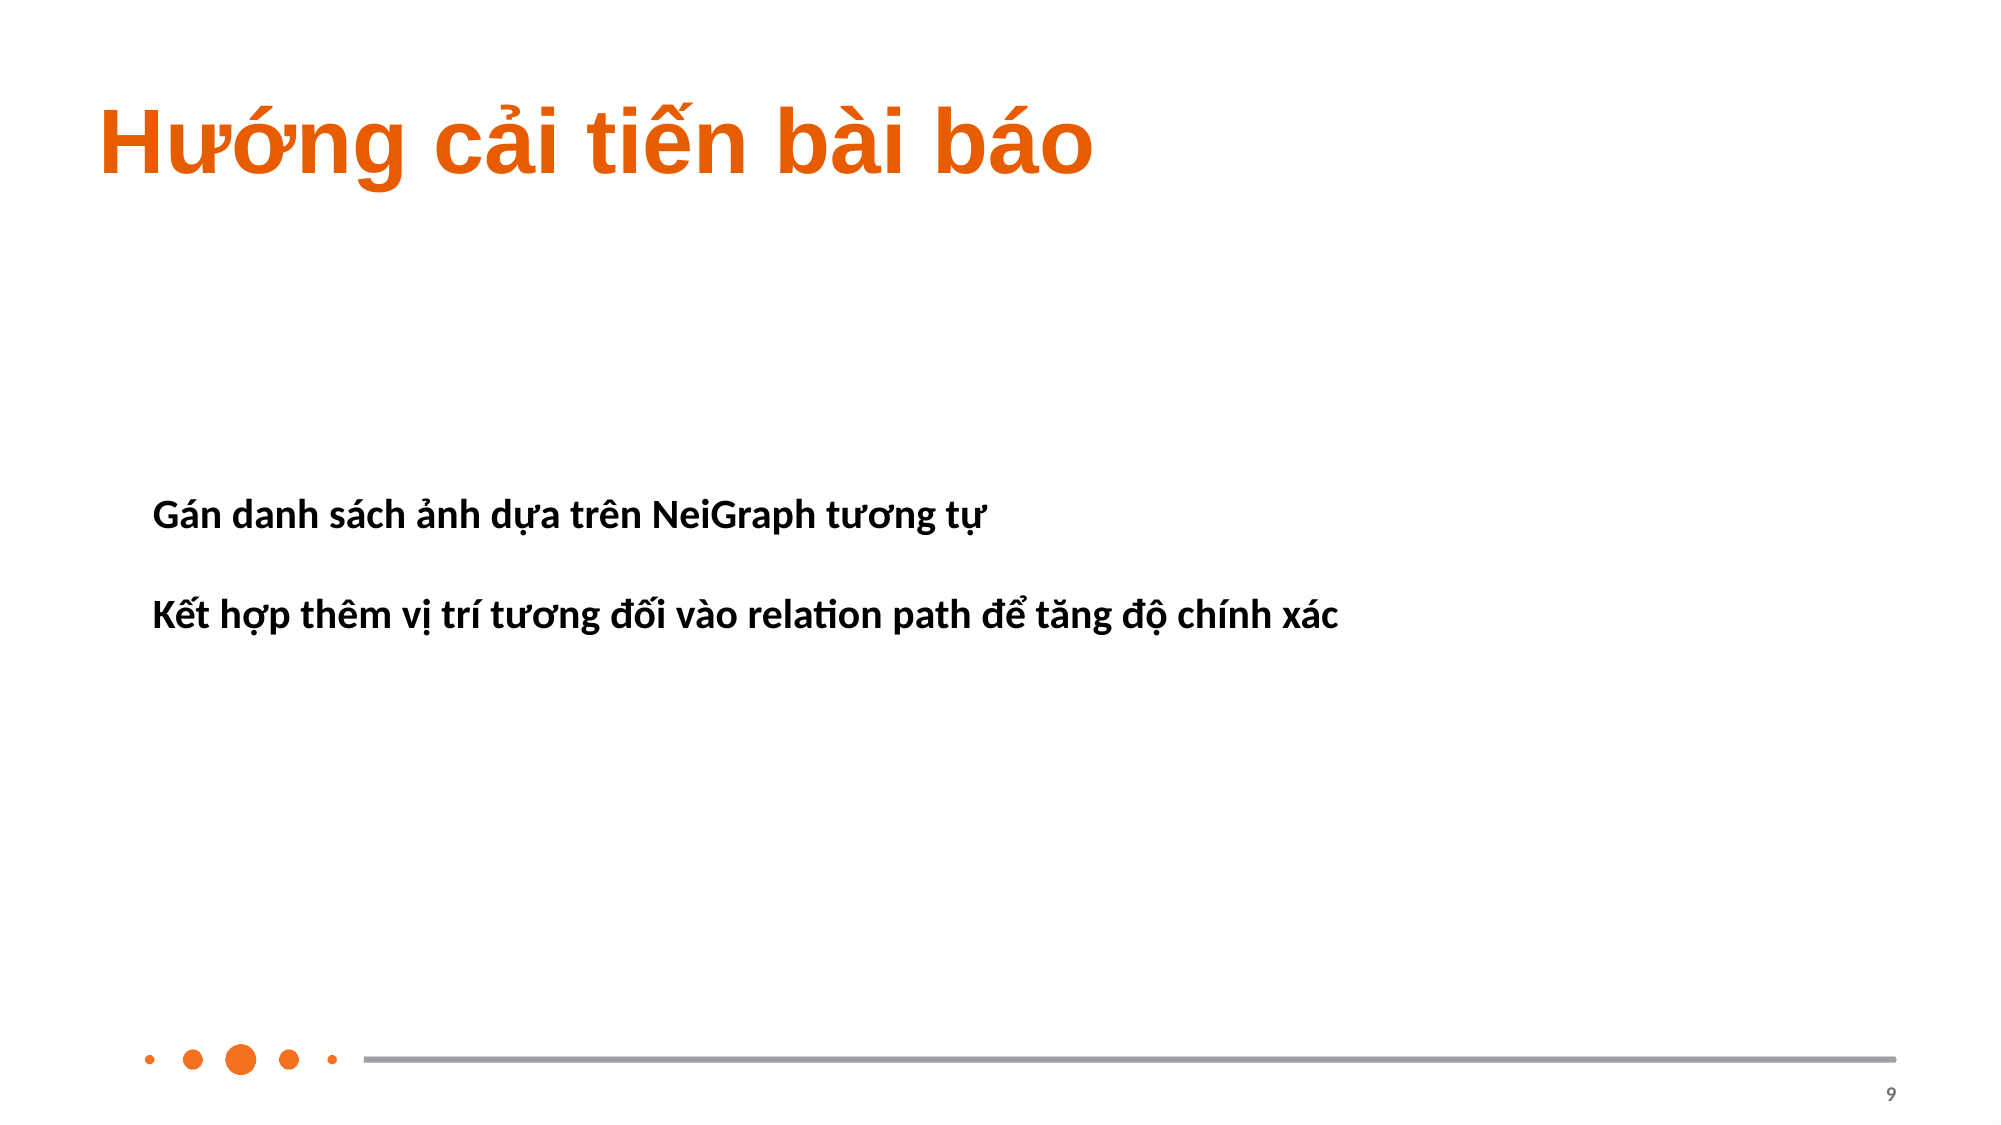

Hướng cải tiến bài báo
Gán danh sách ảnh dựa trên NeiGraph tương tự

Kết hợp thêm vị trí tương đối vào relation path để tăng độ chính xác